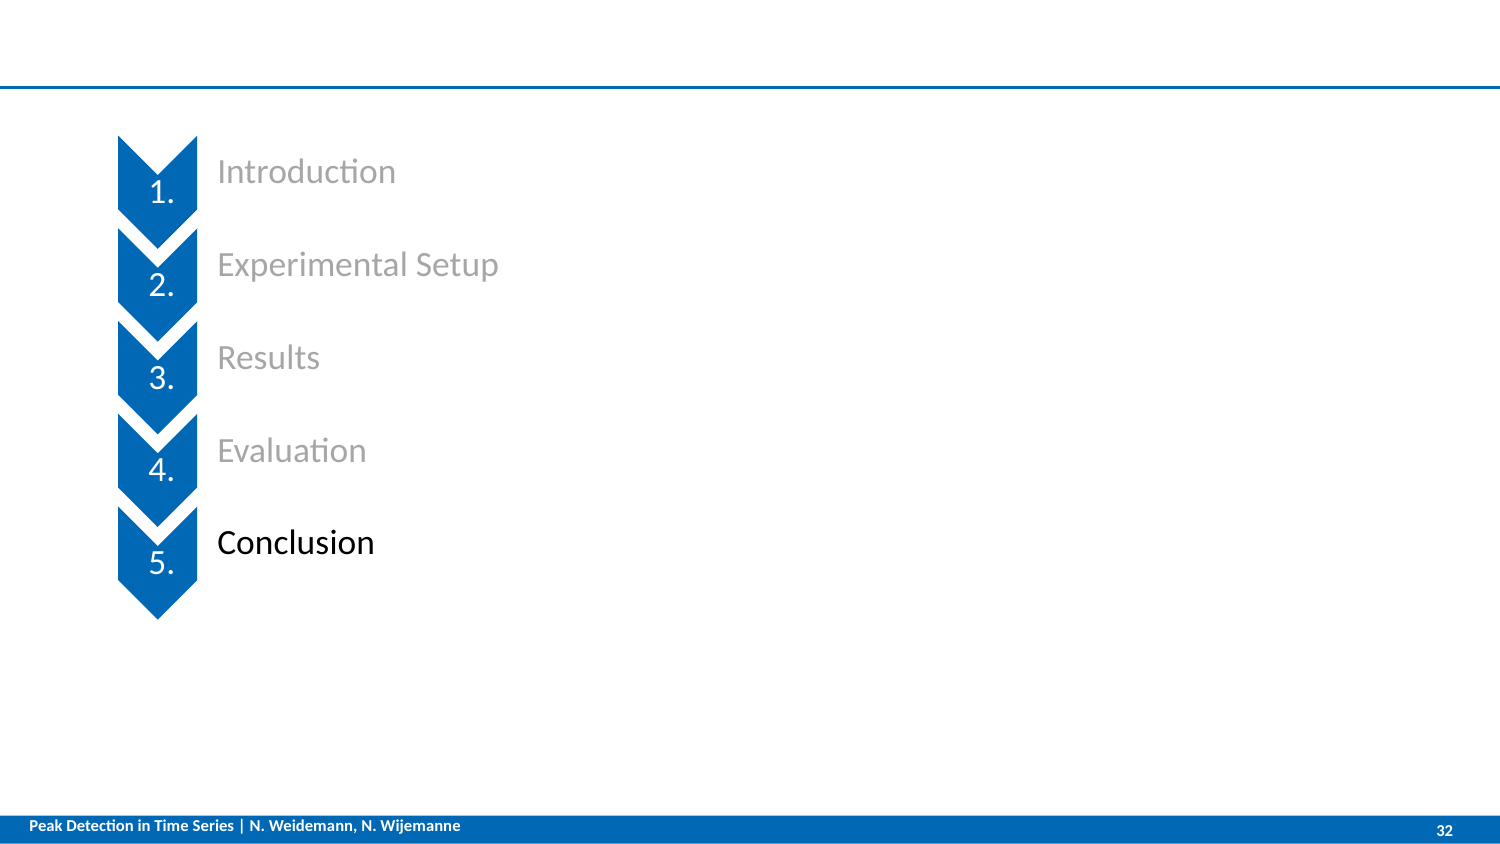

1.
Introduction
 2.
Experimental Setup
 3.
Results
 4.
Evaluation
 5.
Conclusion
Peak Detection in Time Series | N. Weidemann, N. Wijemanne
32